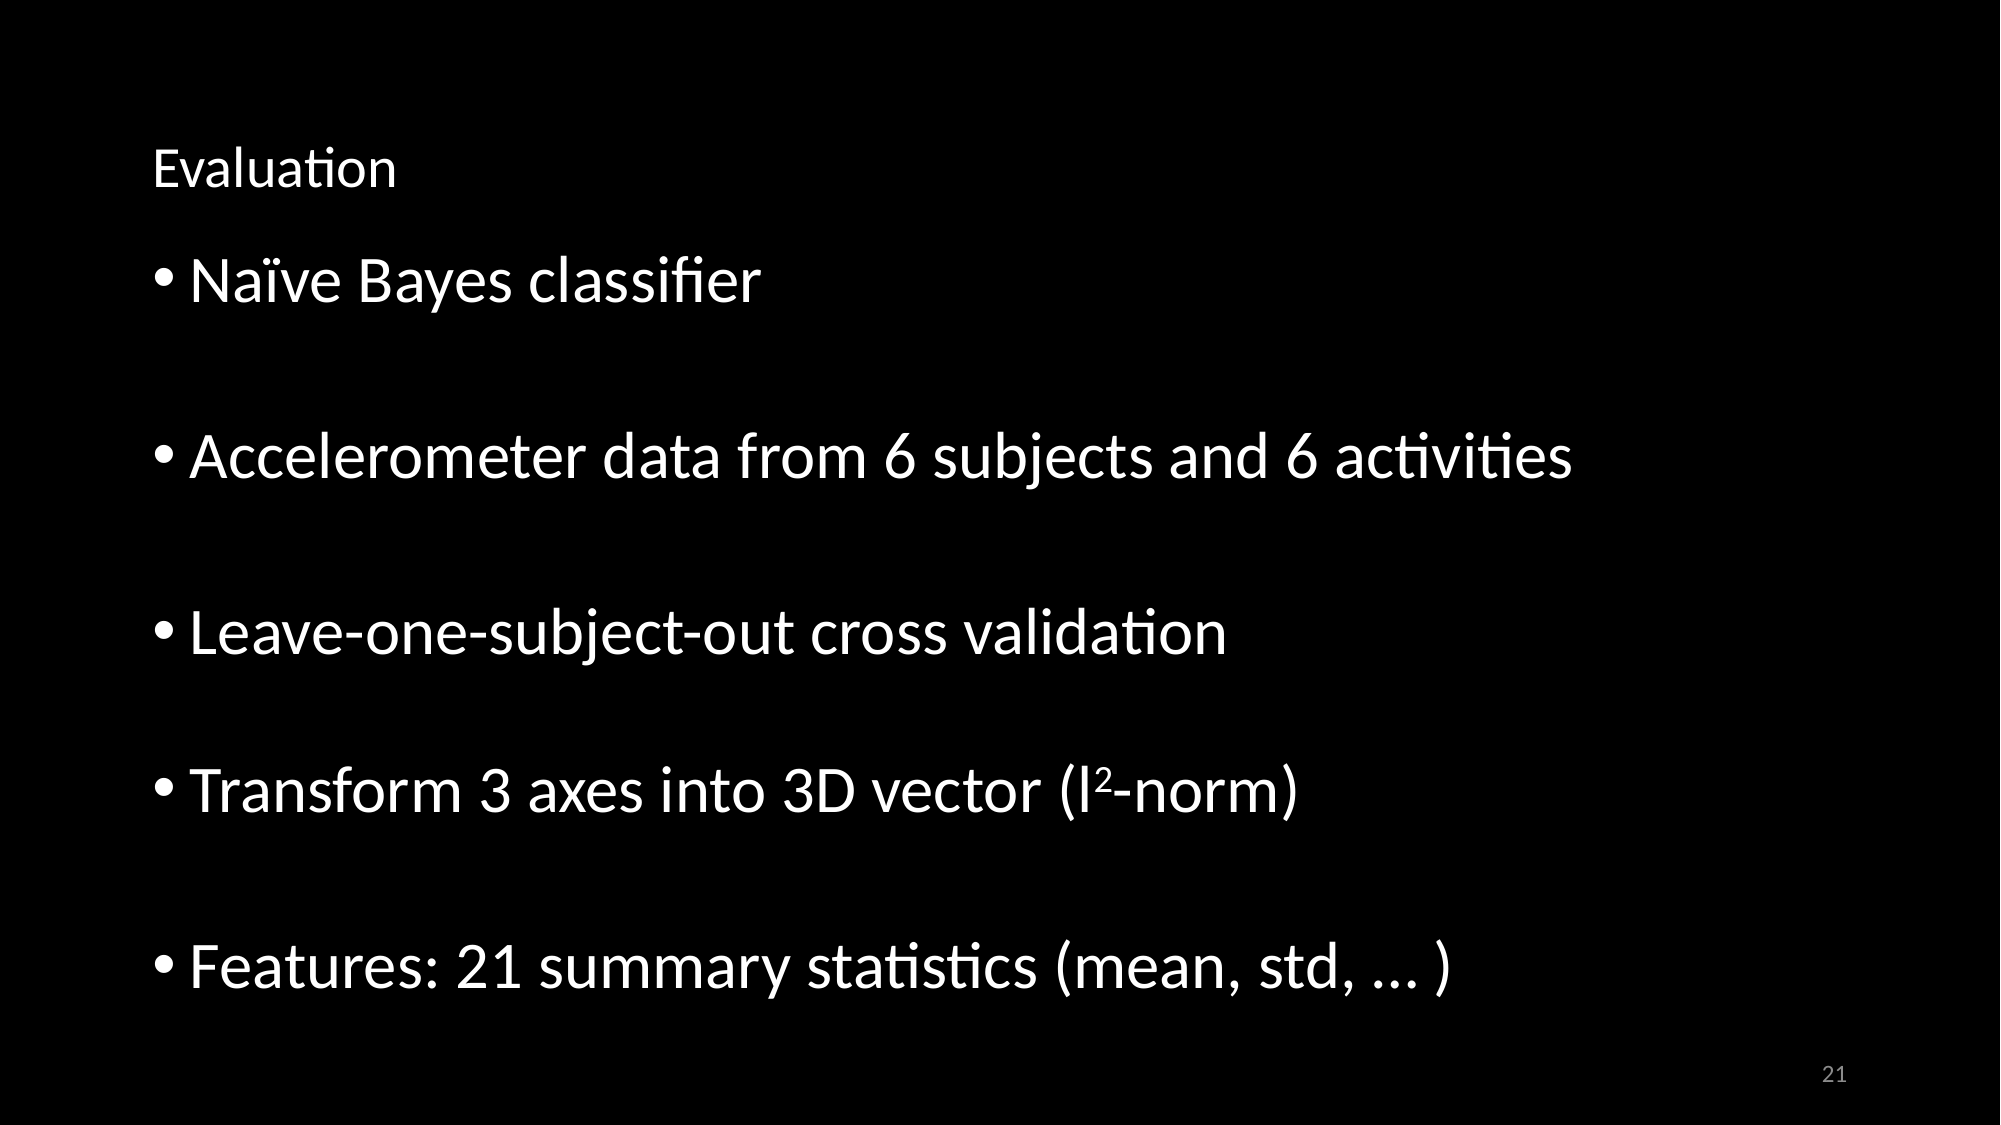

# Evaluation
Naïve Bayes classifier

Accelerometer data from 6 subjects and 6 activities

Leave-one-subject-out cross validation

Transform 3 axes into 3D vector (l2-norm)

Features: 21 summary statistics (mean, std, … )
21